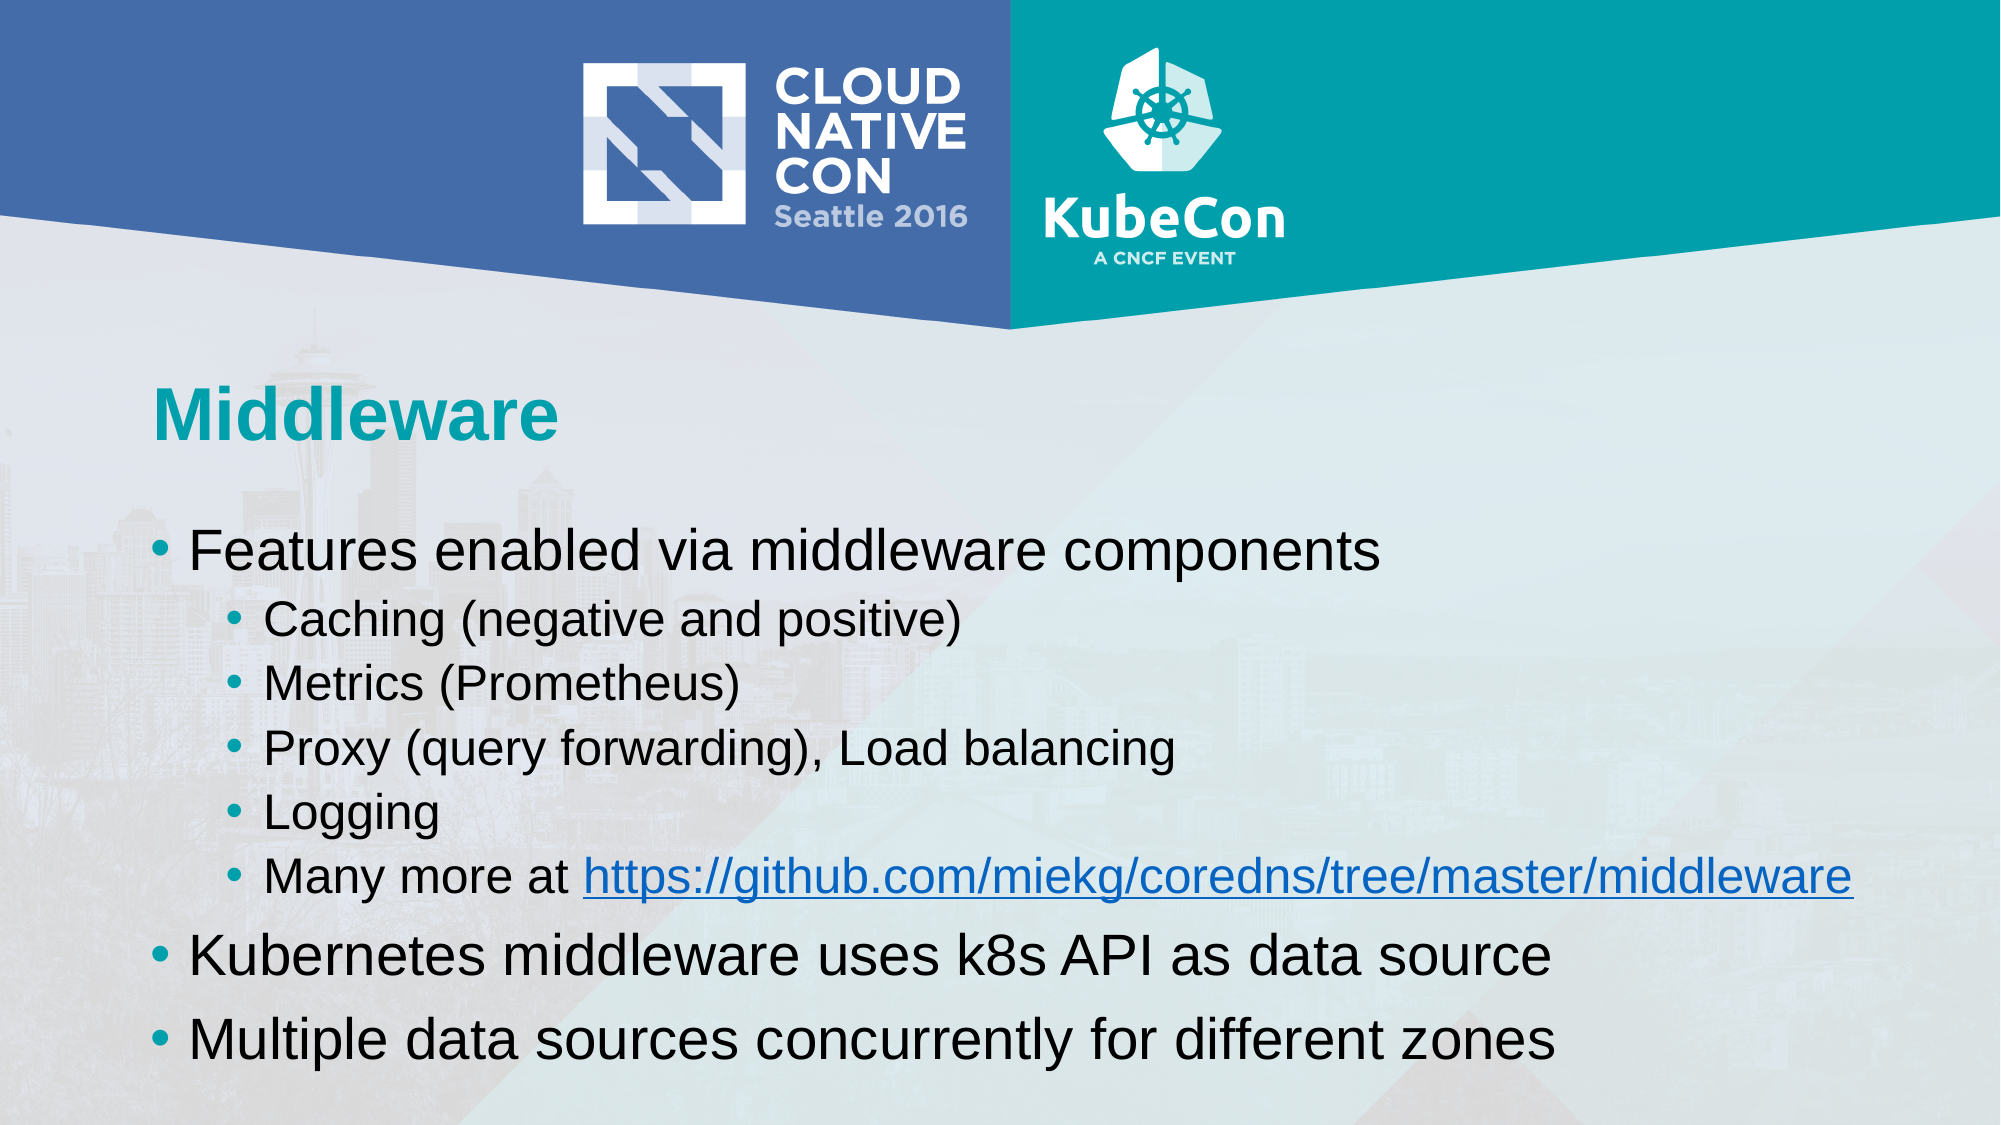

# Middleware
Features enabled via middleware components
Caching (negative and positive)
Metrics (Prometheus)
Proxy (query forwarding), Load balancing
Logging
Many more at https://github.com/miekg/coredns/tree/master/middleware
Kubernetes middleware uses k8s API as data source
Multiple data sources concurrently for different zones